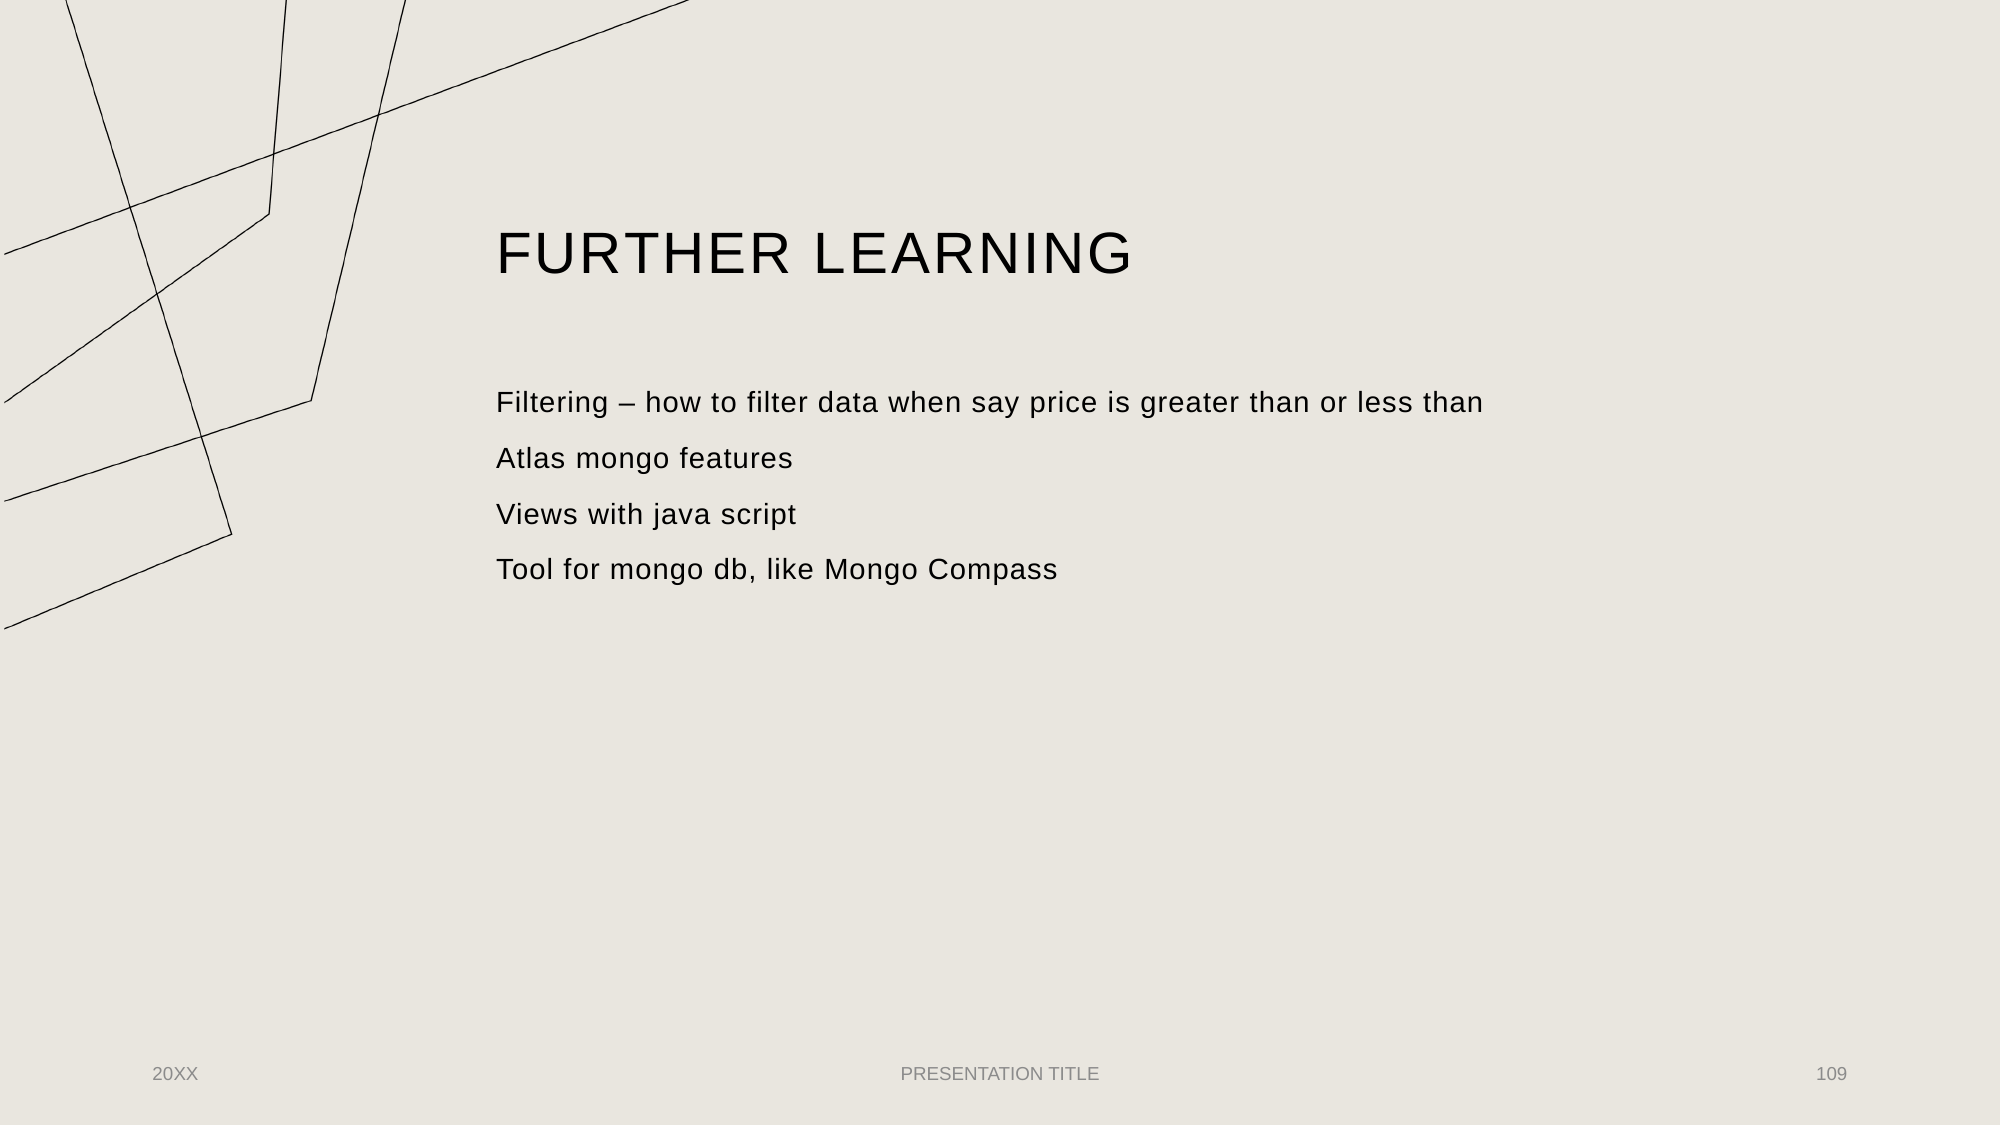

# Further learning
Filtering – how to filter data when say price is greater than or less than
Atlas mongo features
Views with java script
Tool for mongo db, like Mongo Compass
20XX
PRESENTATION TITLE
109